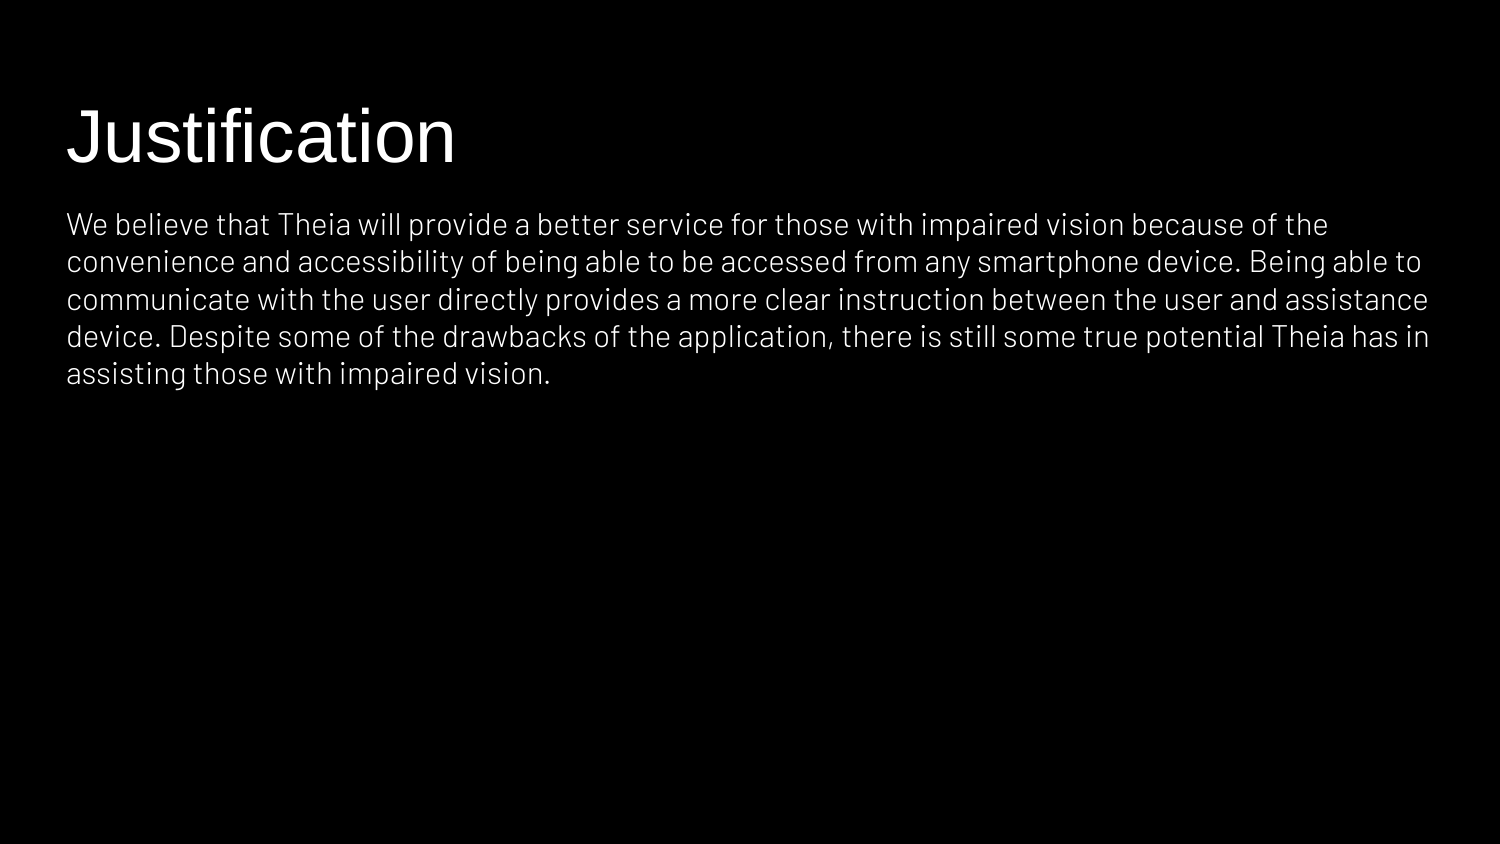

# Justification
We believe that Theia will provide a better service for those with impaired vision because of the convenience and accessibility of being able to be accessed from any smartphone device. Being able to communicate with the user directly provides a more clear instruction between the user and assistance device. Despite some of the drawbacks of the application, there is still some true potential Theia has in assisting those with impaired vision.